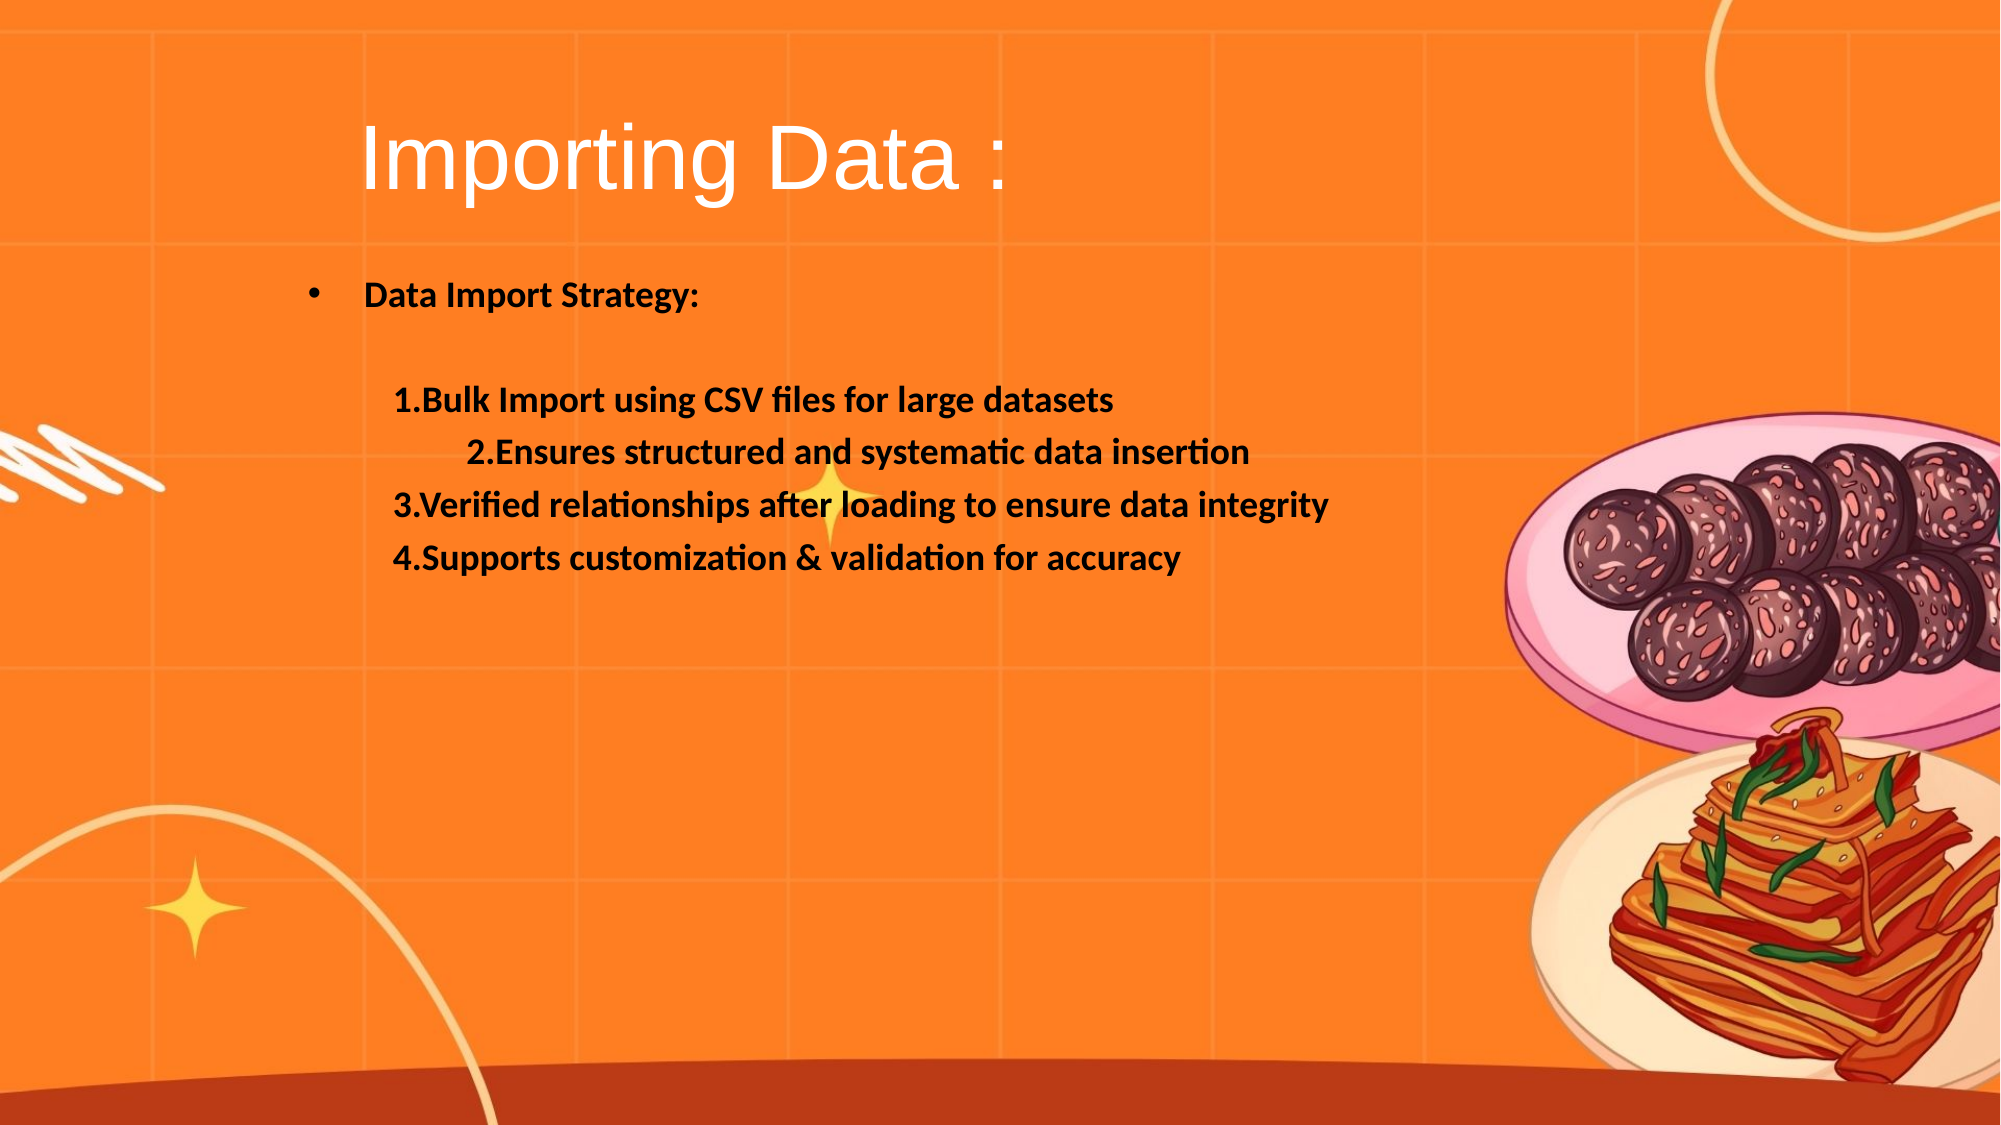

# Importing Data :
Data Import Strategy:

          1.Bulk Import using CSV files for large datasets
	 2.Ensures structured and systematic data insertion
          3.Verified relationships after loading to ensure data integrity
          4.Supports customization & validation for accuracy